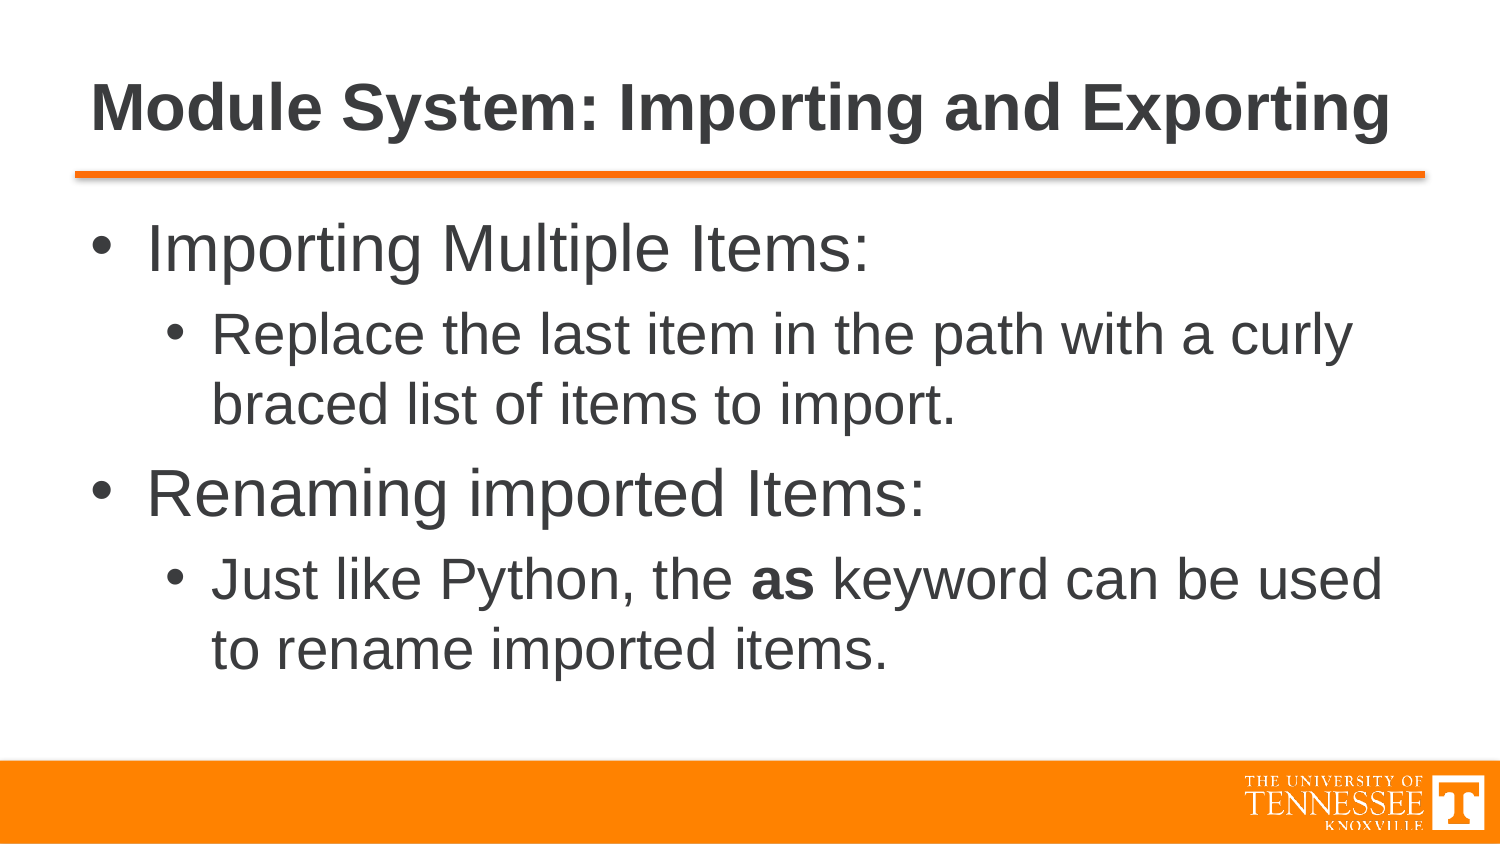

# Module System: Importing and Exporting
Importing Multiple Items:
Replace the last item in the path with a curly braced list of items to import.
Renaming imported Items:
Just like Python, the as keyword can be used to rename imported items.